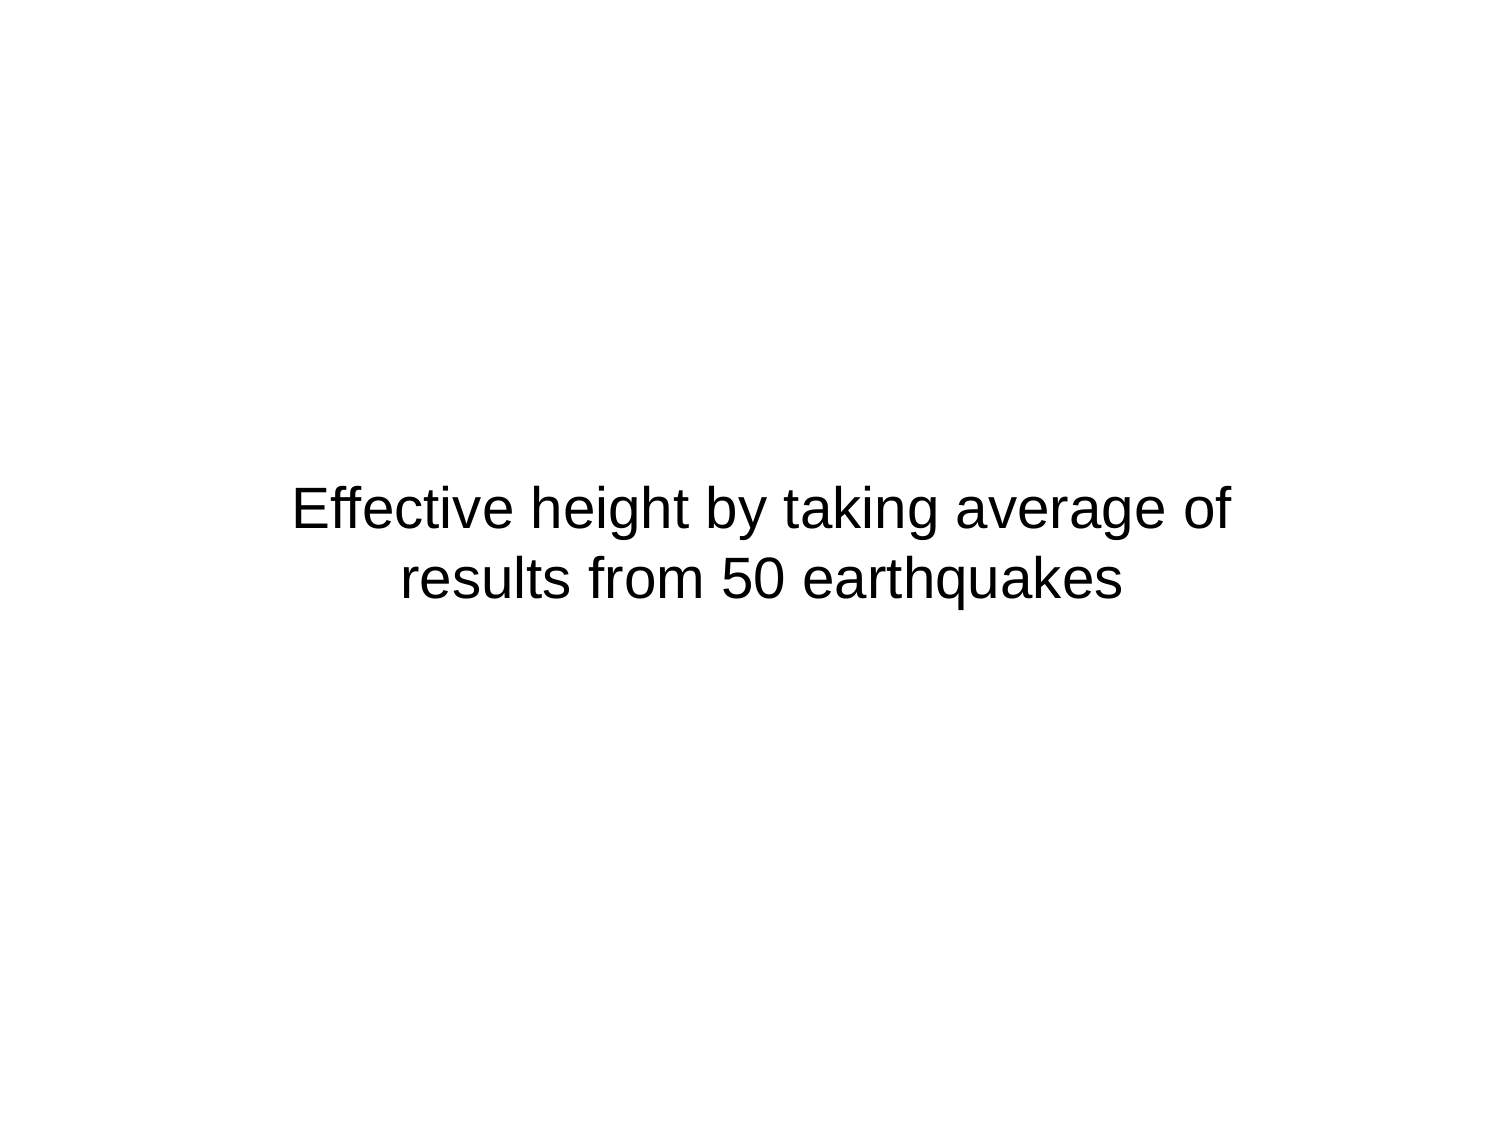

# Effective height by taking average of results from 50 earthquakes